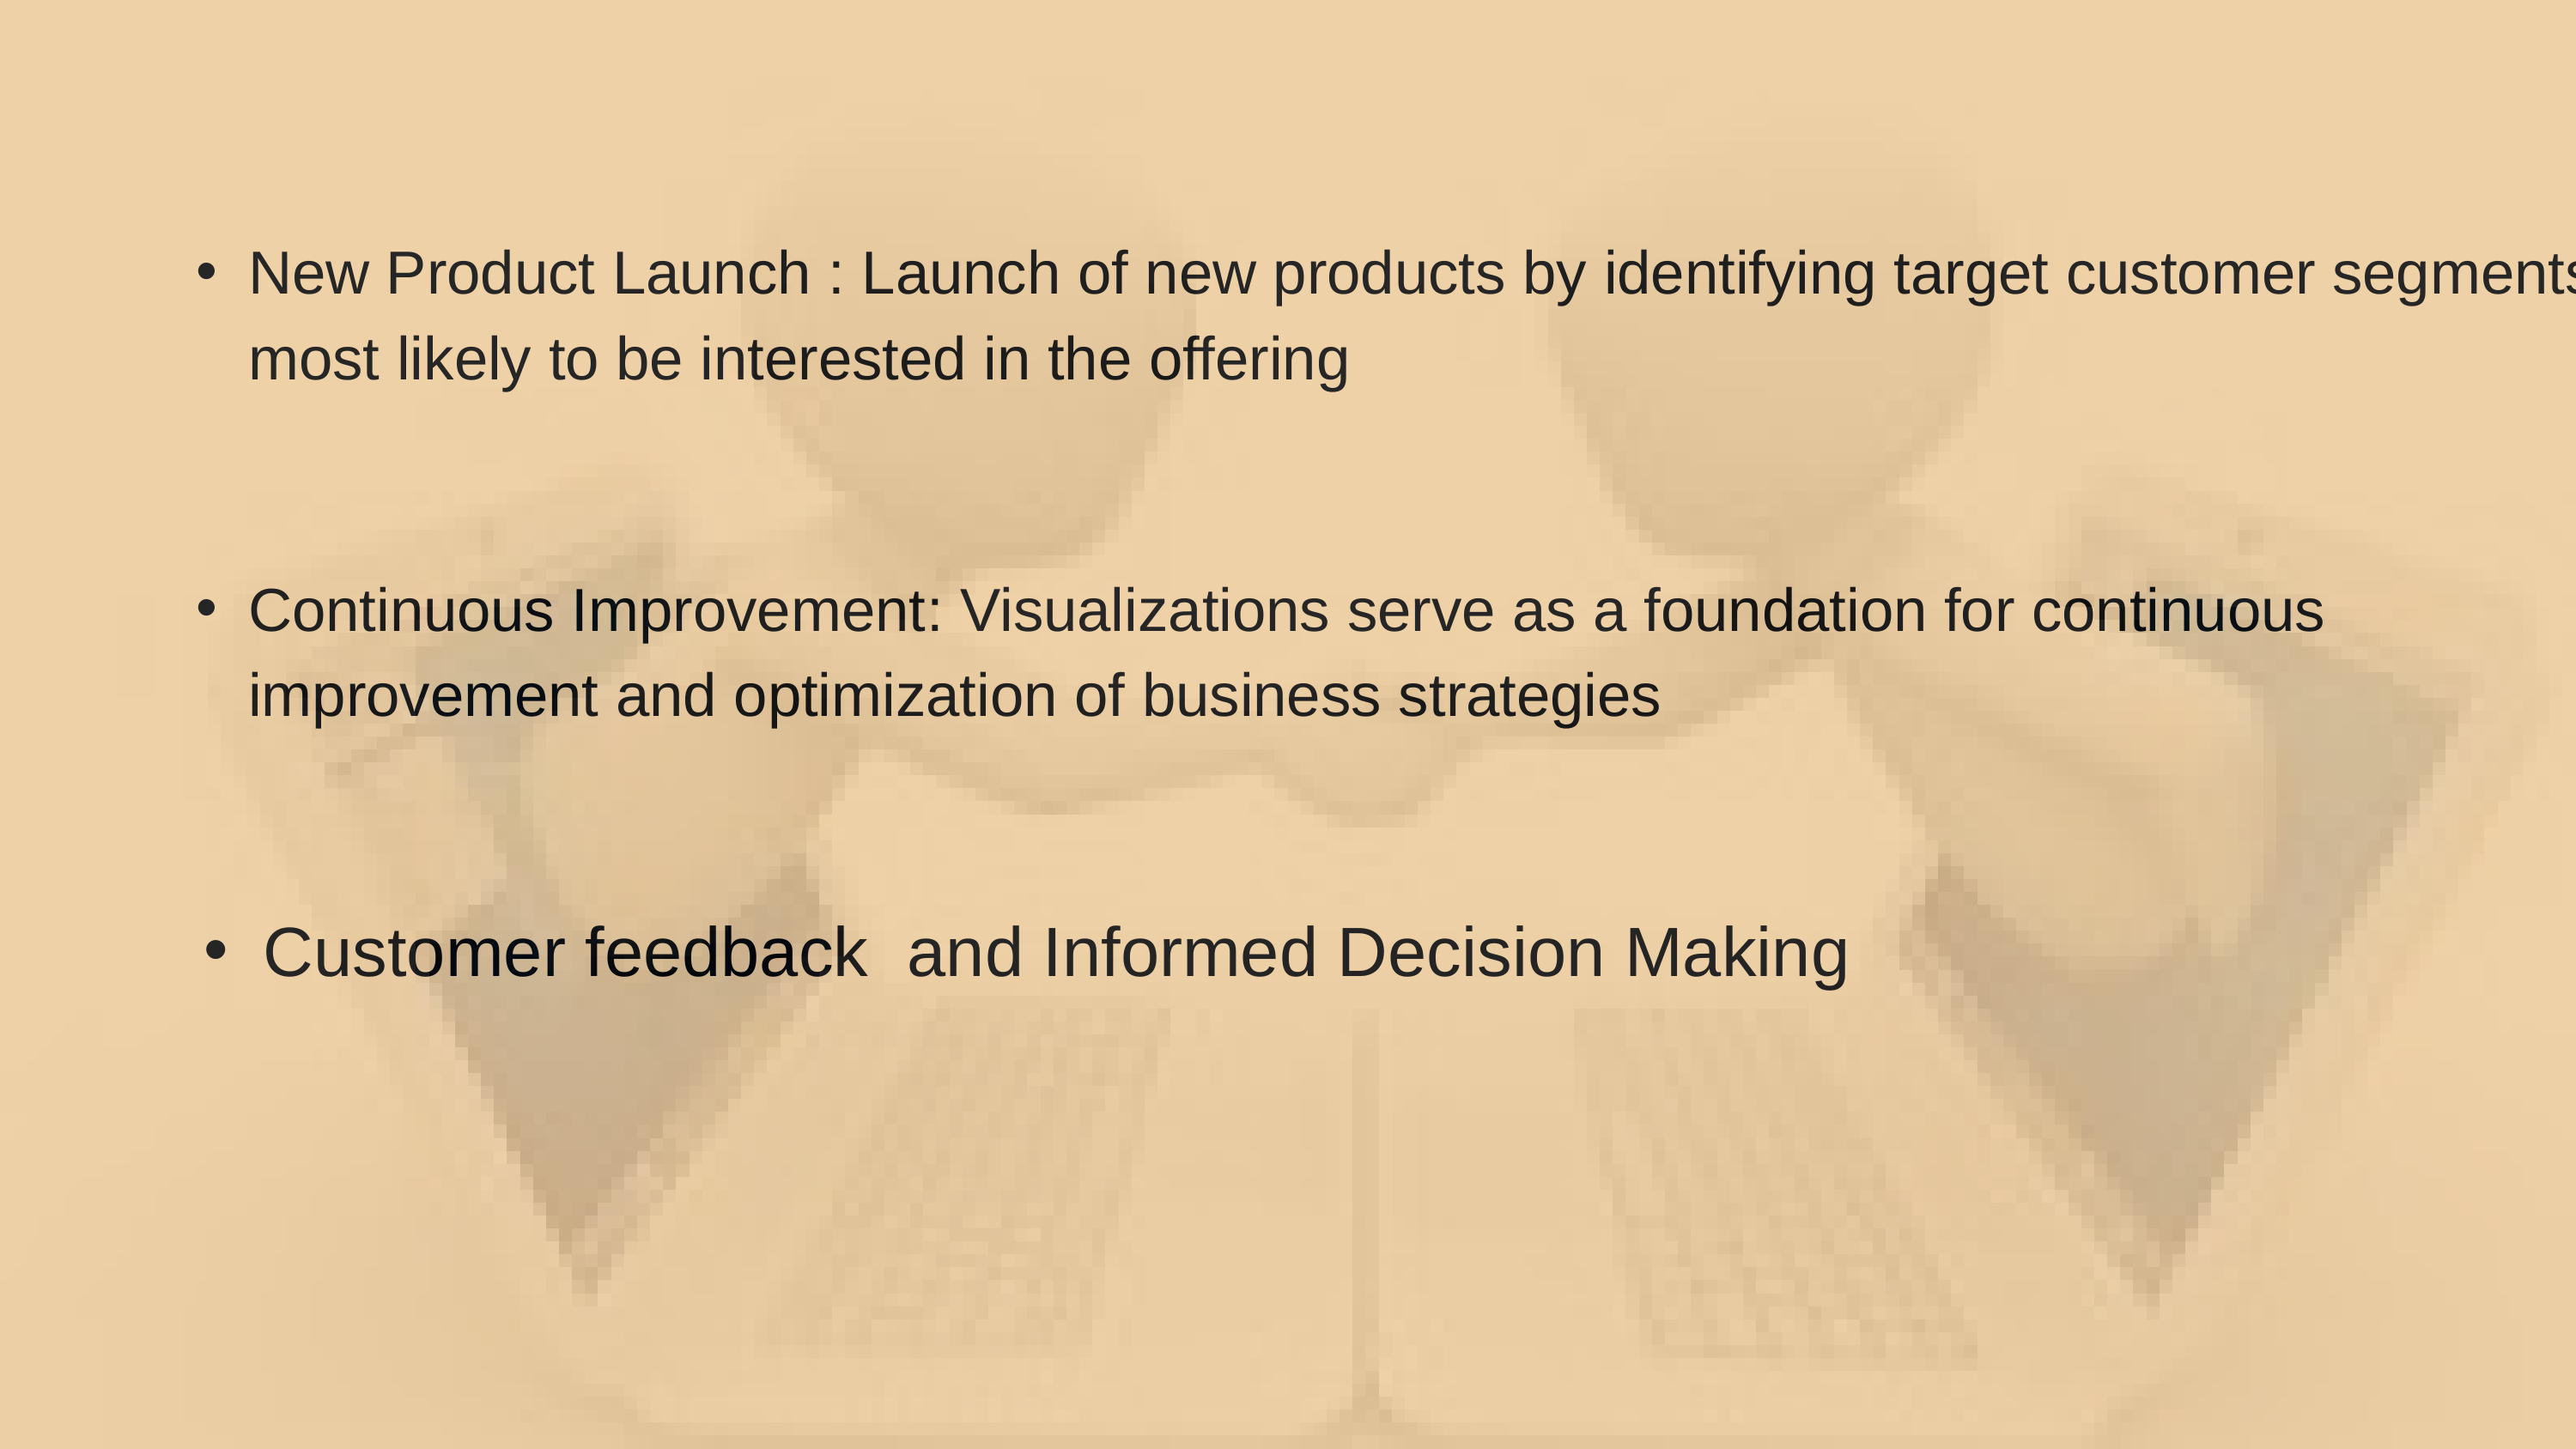

New Product Launch : Launch of new products by identifying target customer segments most likely to be interested in the offering
Continuous Improvement: Visualizations serve as a foundation for continuous improvement and optimization of business strategies
Customer feedback  and Informed Decision Making